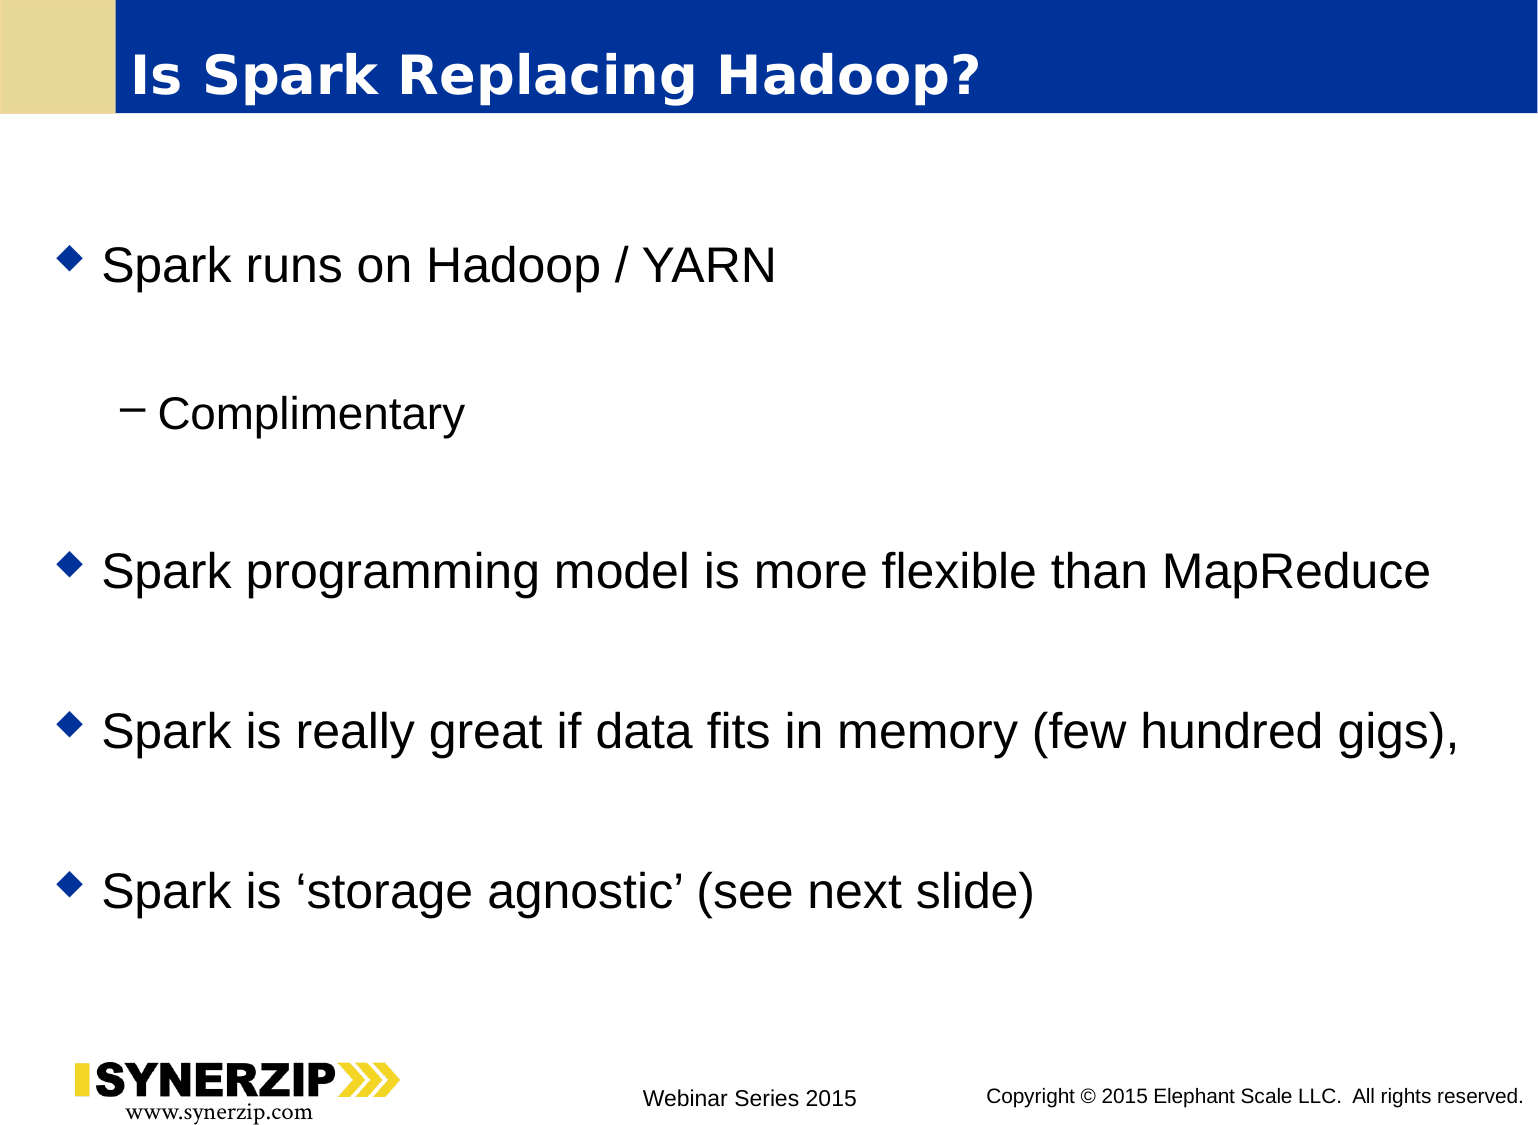

# Is Spark Replacing Hadoop?
Spark runs on Hadoop / YARN
Complimentary
Spark programming model is more flexible than MapReduce
Spark is really great if data fits in memory (few hundred gigs),
Spark is ‘storage agnostic’ (see next slide)